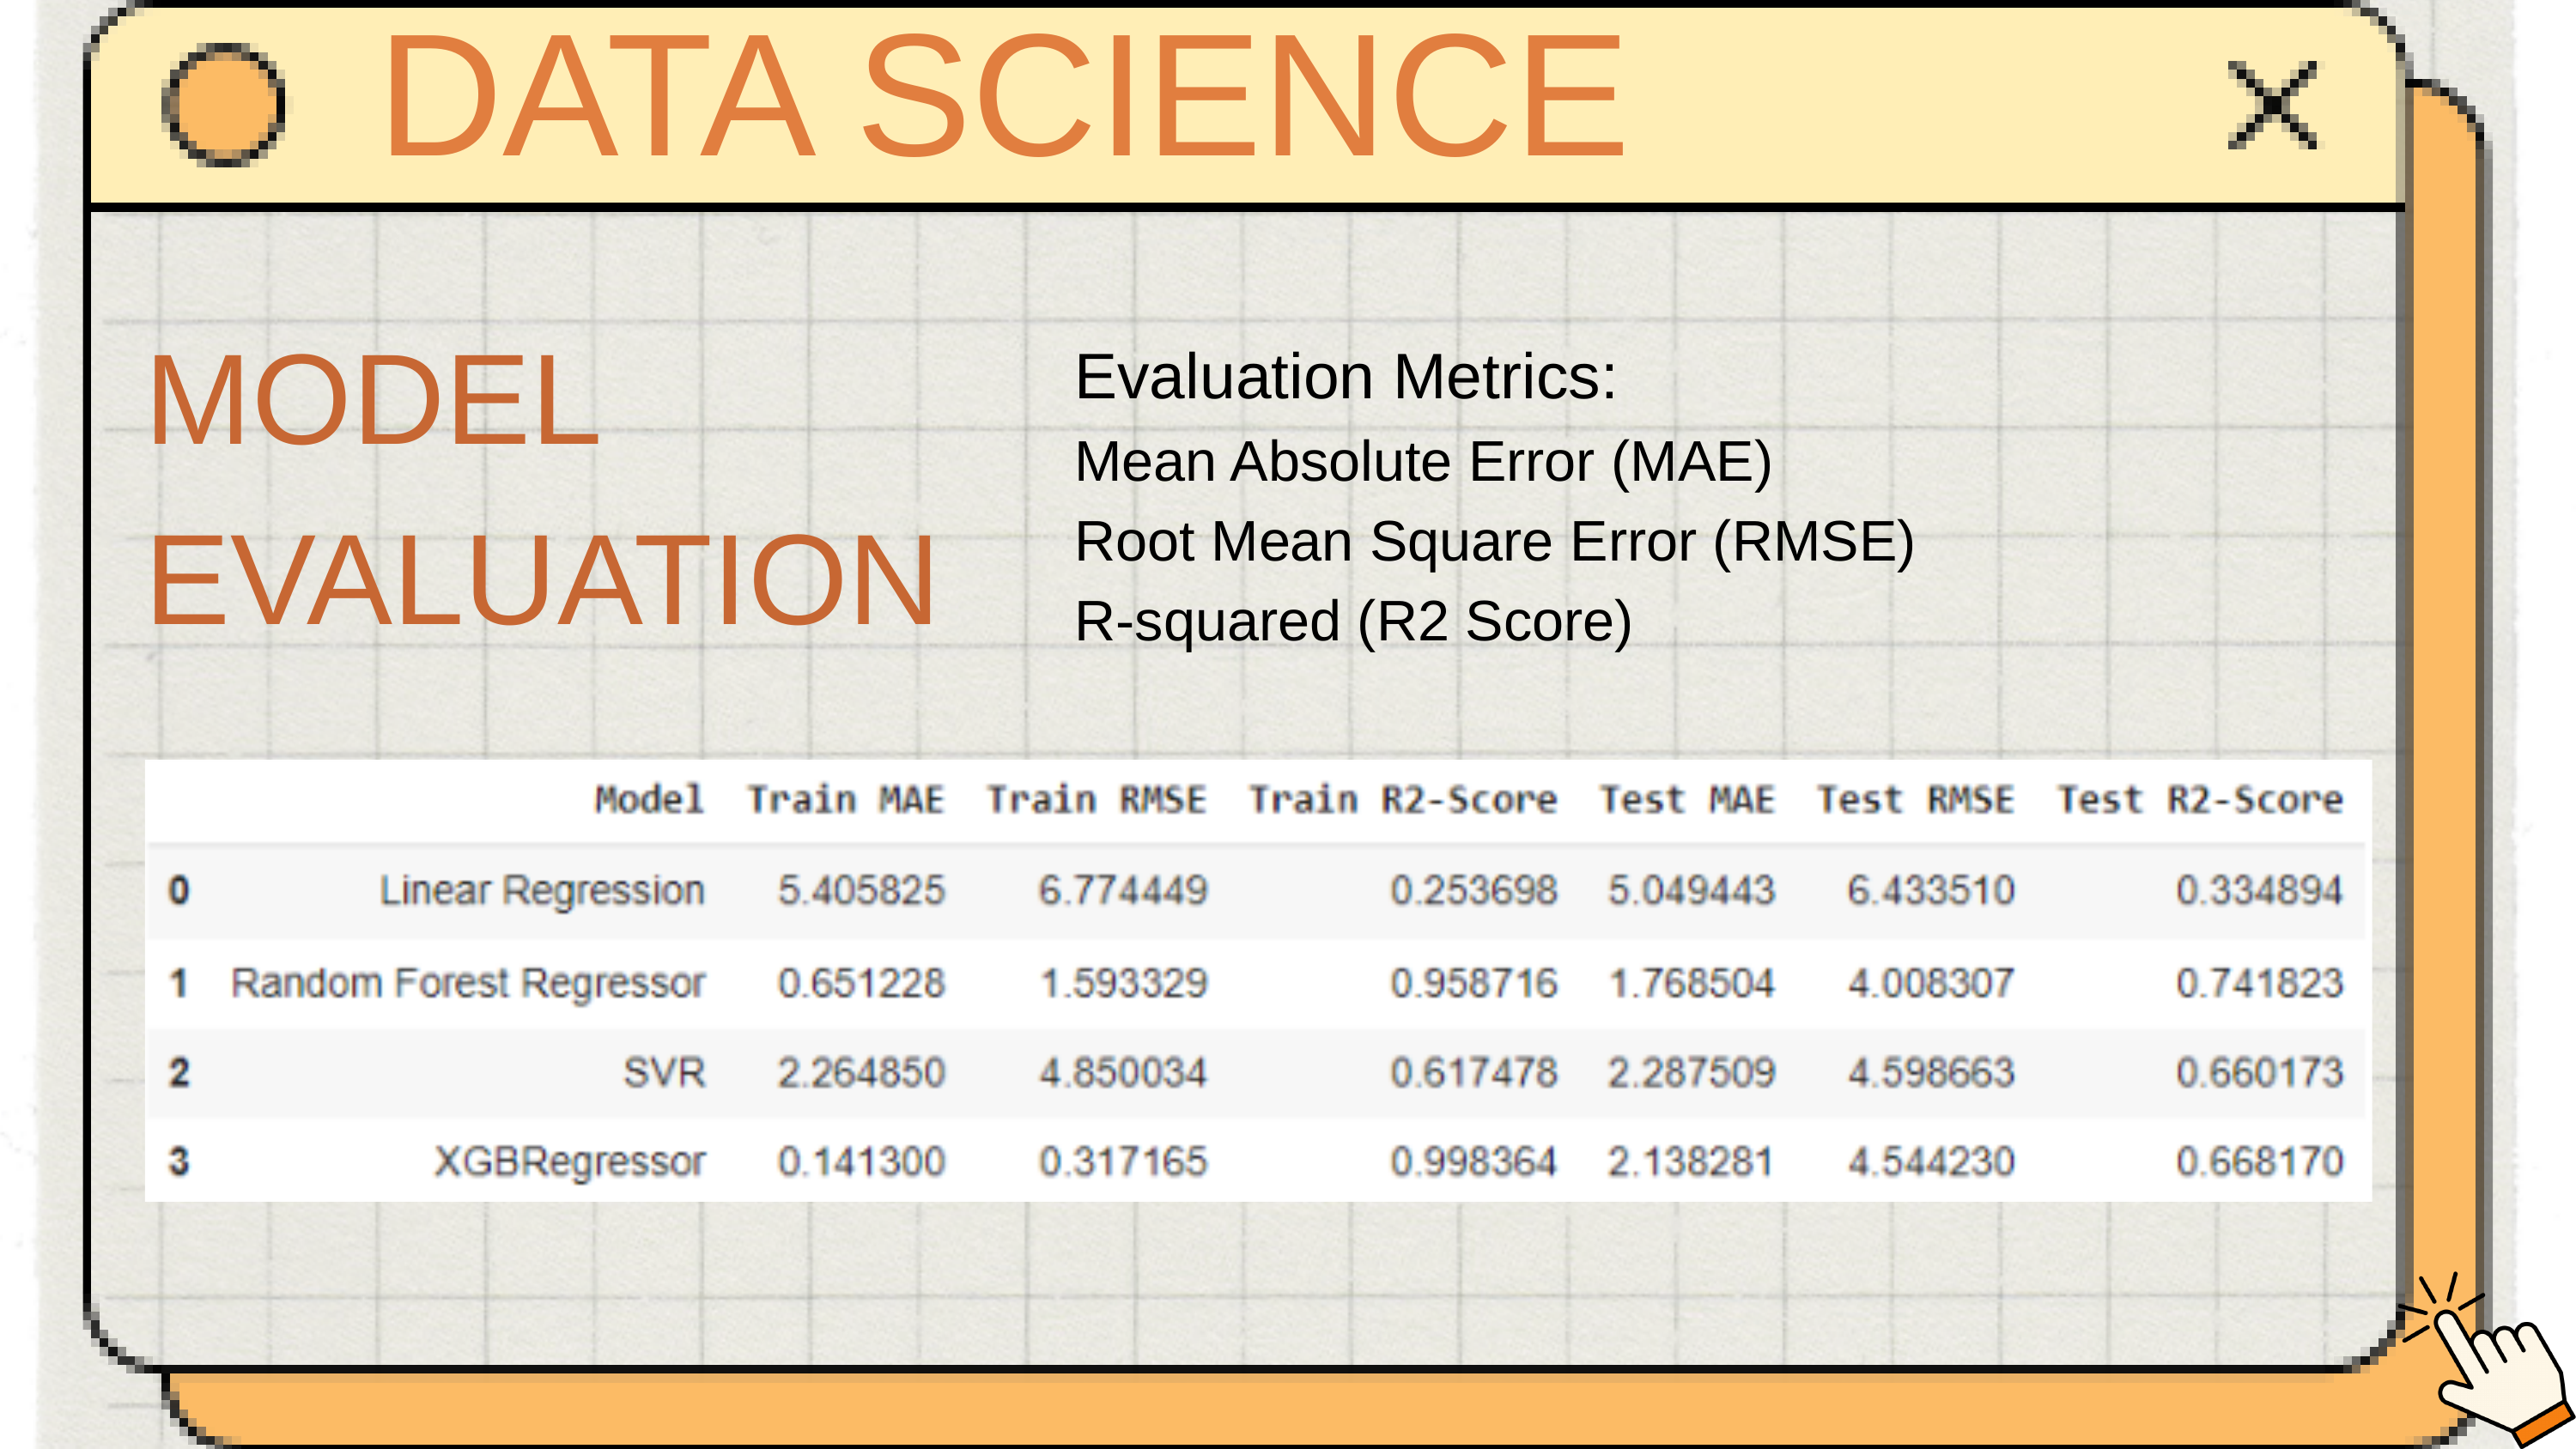

DATA SCIENCE
MODEL EVALUATION
Evaluation Metrics:
Mean Absolute Error (MAE)
Root Mean Square Error (RMSE)
R-squared (R2 Score)